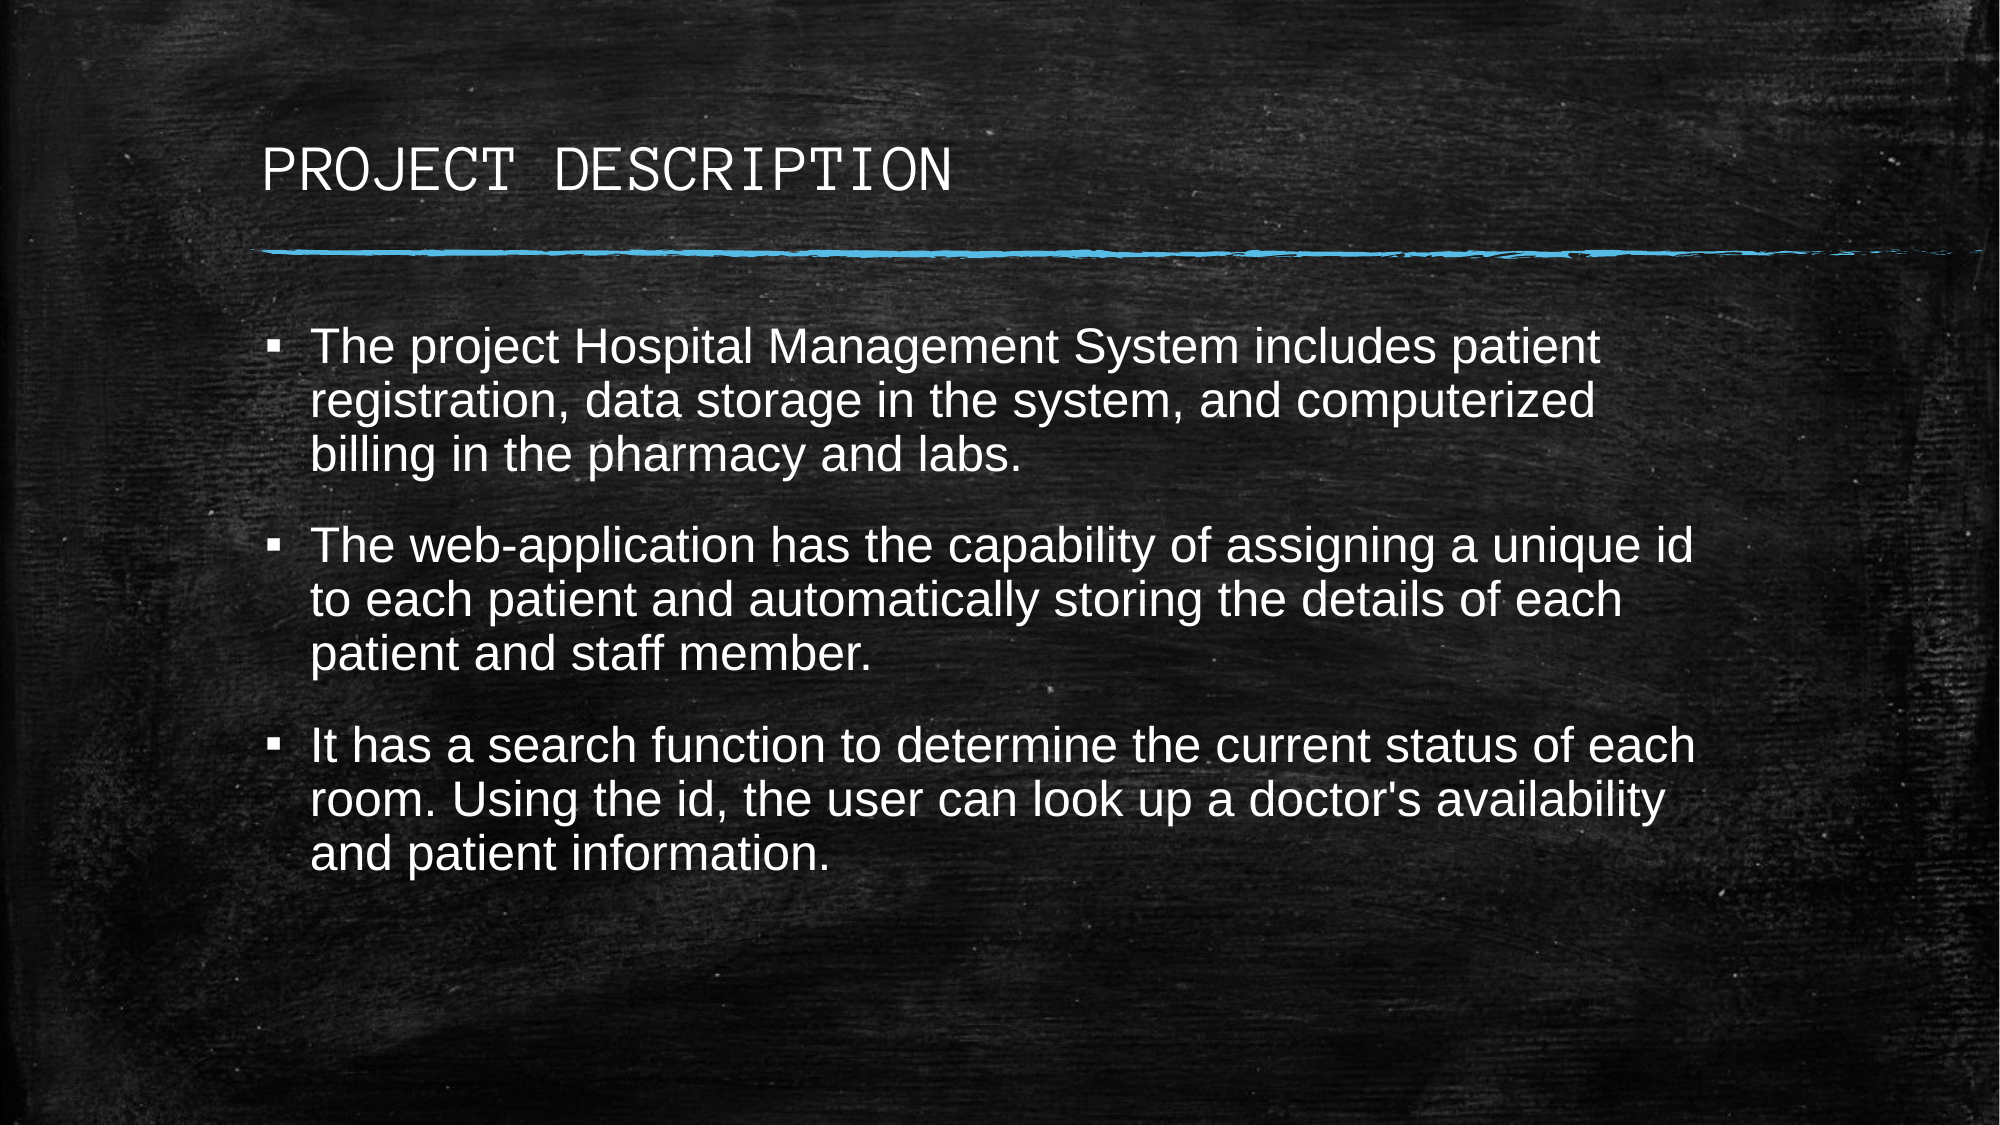

# PROJECT DESCRIPTION
The project Hospital Management System includes patient registration, data storage in the system, and computerized billing in the pharmacy and labs.
The web-application has the capability of assigning a unique id to each patient and automatically storing the details of each patient and staff member.
It has a search function to determine the current status of each room. Using the id, the user can look up a doctor's availability and patient information.